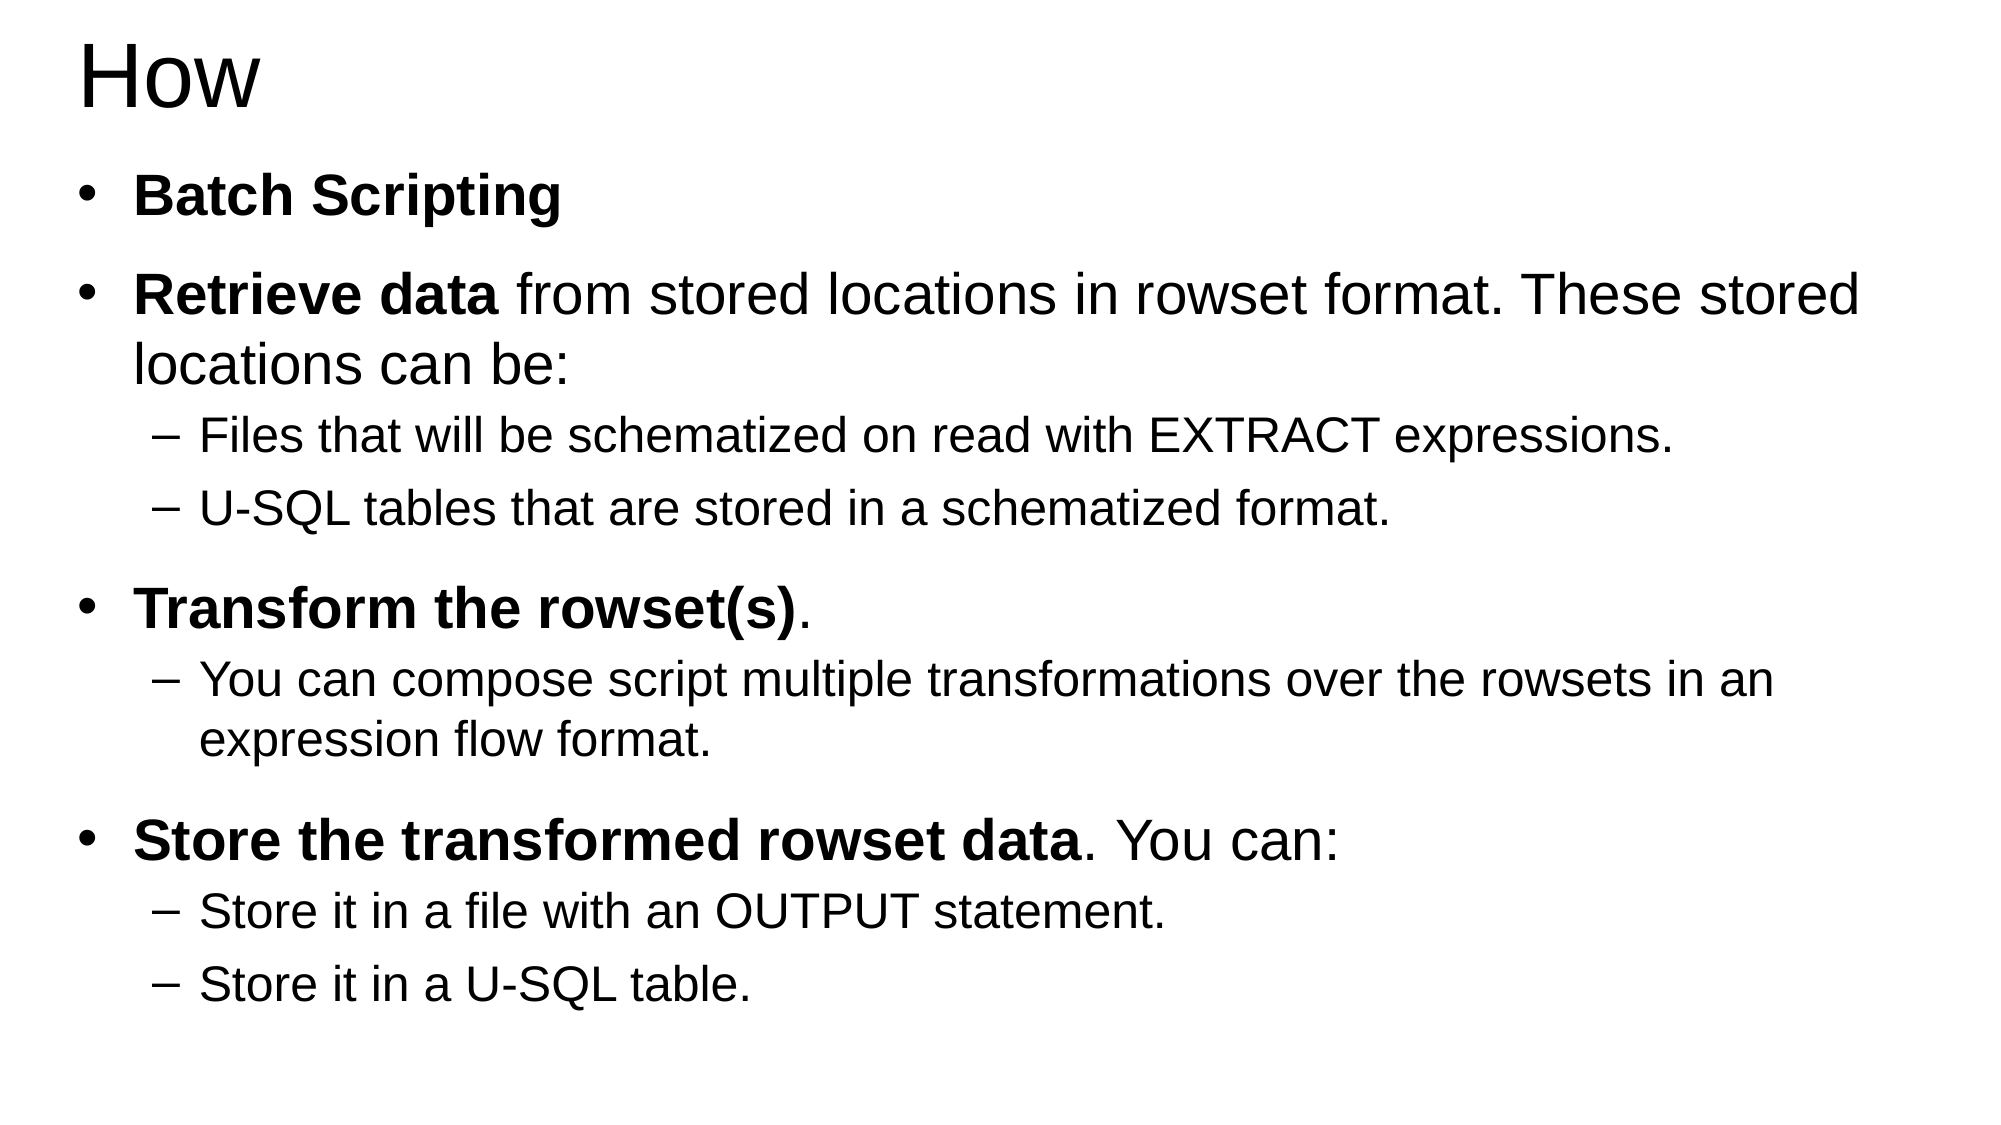

# How
Batch Scripting
Retrieve data from stored locations in rowset format. These stored locations can be:
Files that will be schematized on read with EXTRACT expressions.
U-SQL tables that are stored in a schematized format.
Transform the rowset(s).
You can compose script multiple transformations over the rowsets in an expression flow format.
Store the transformed rowset data. You can:
Store it in a file with an OUTPUT statement.
Store it in a U-SQL table.